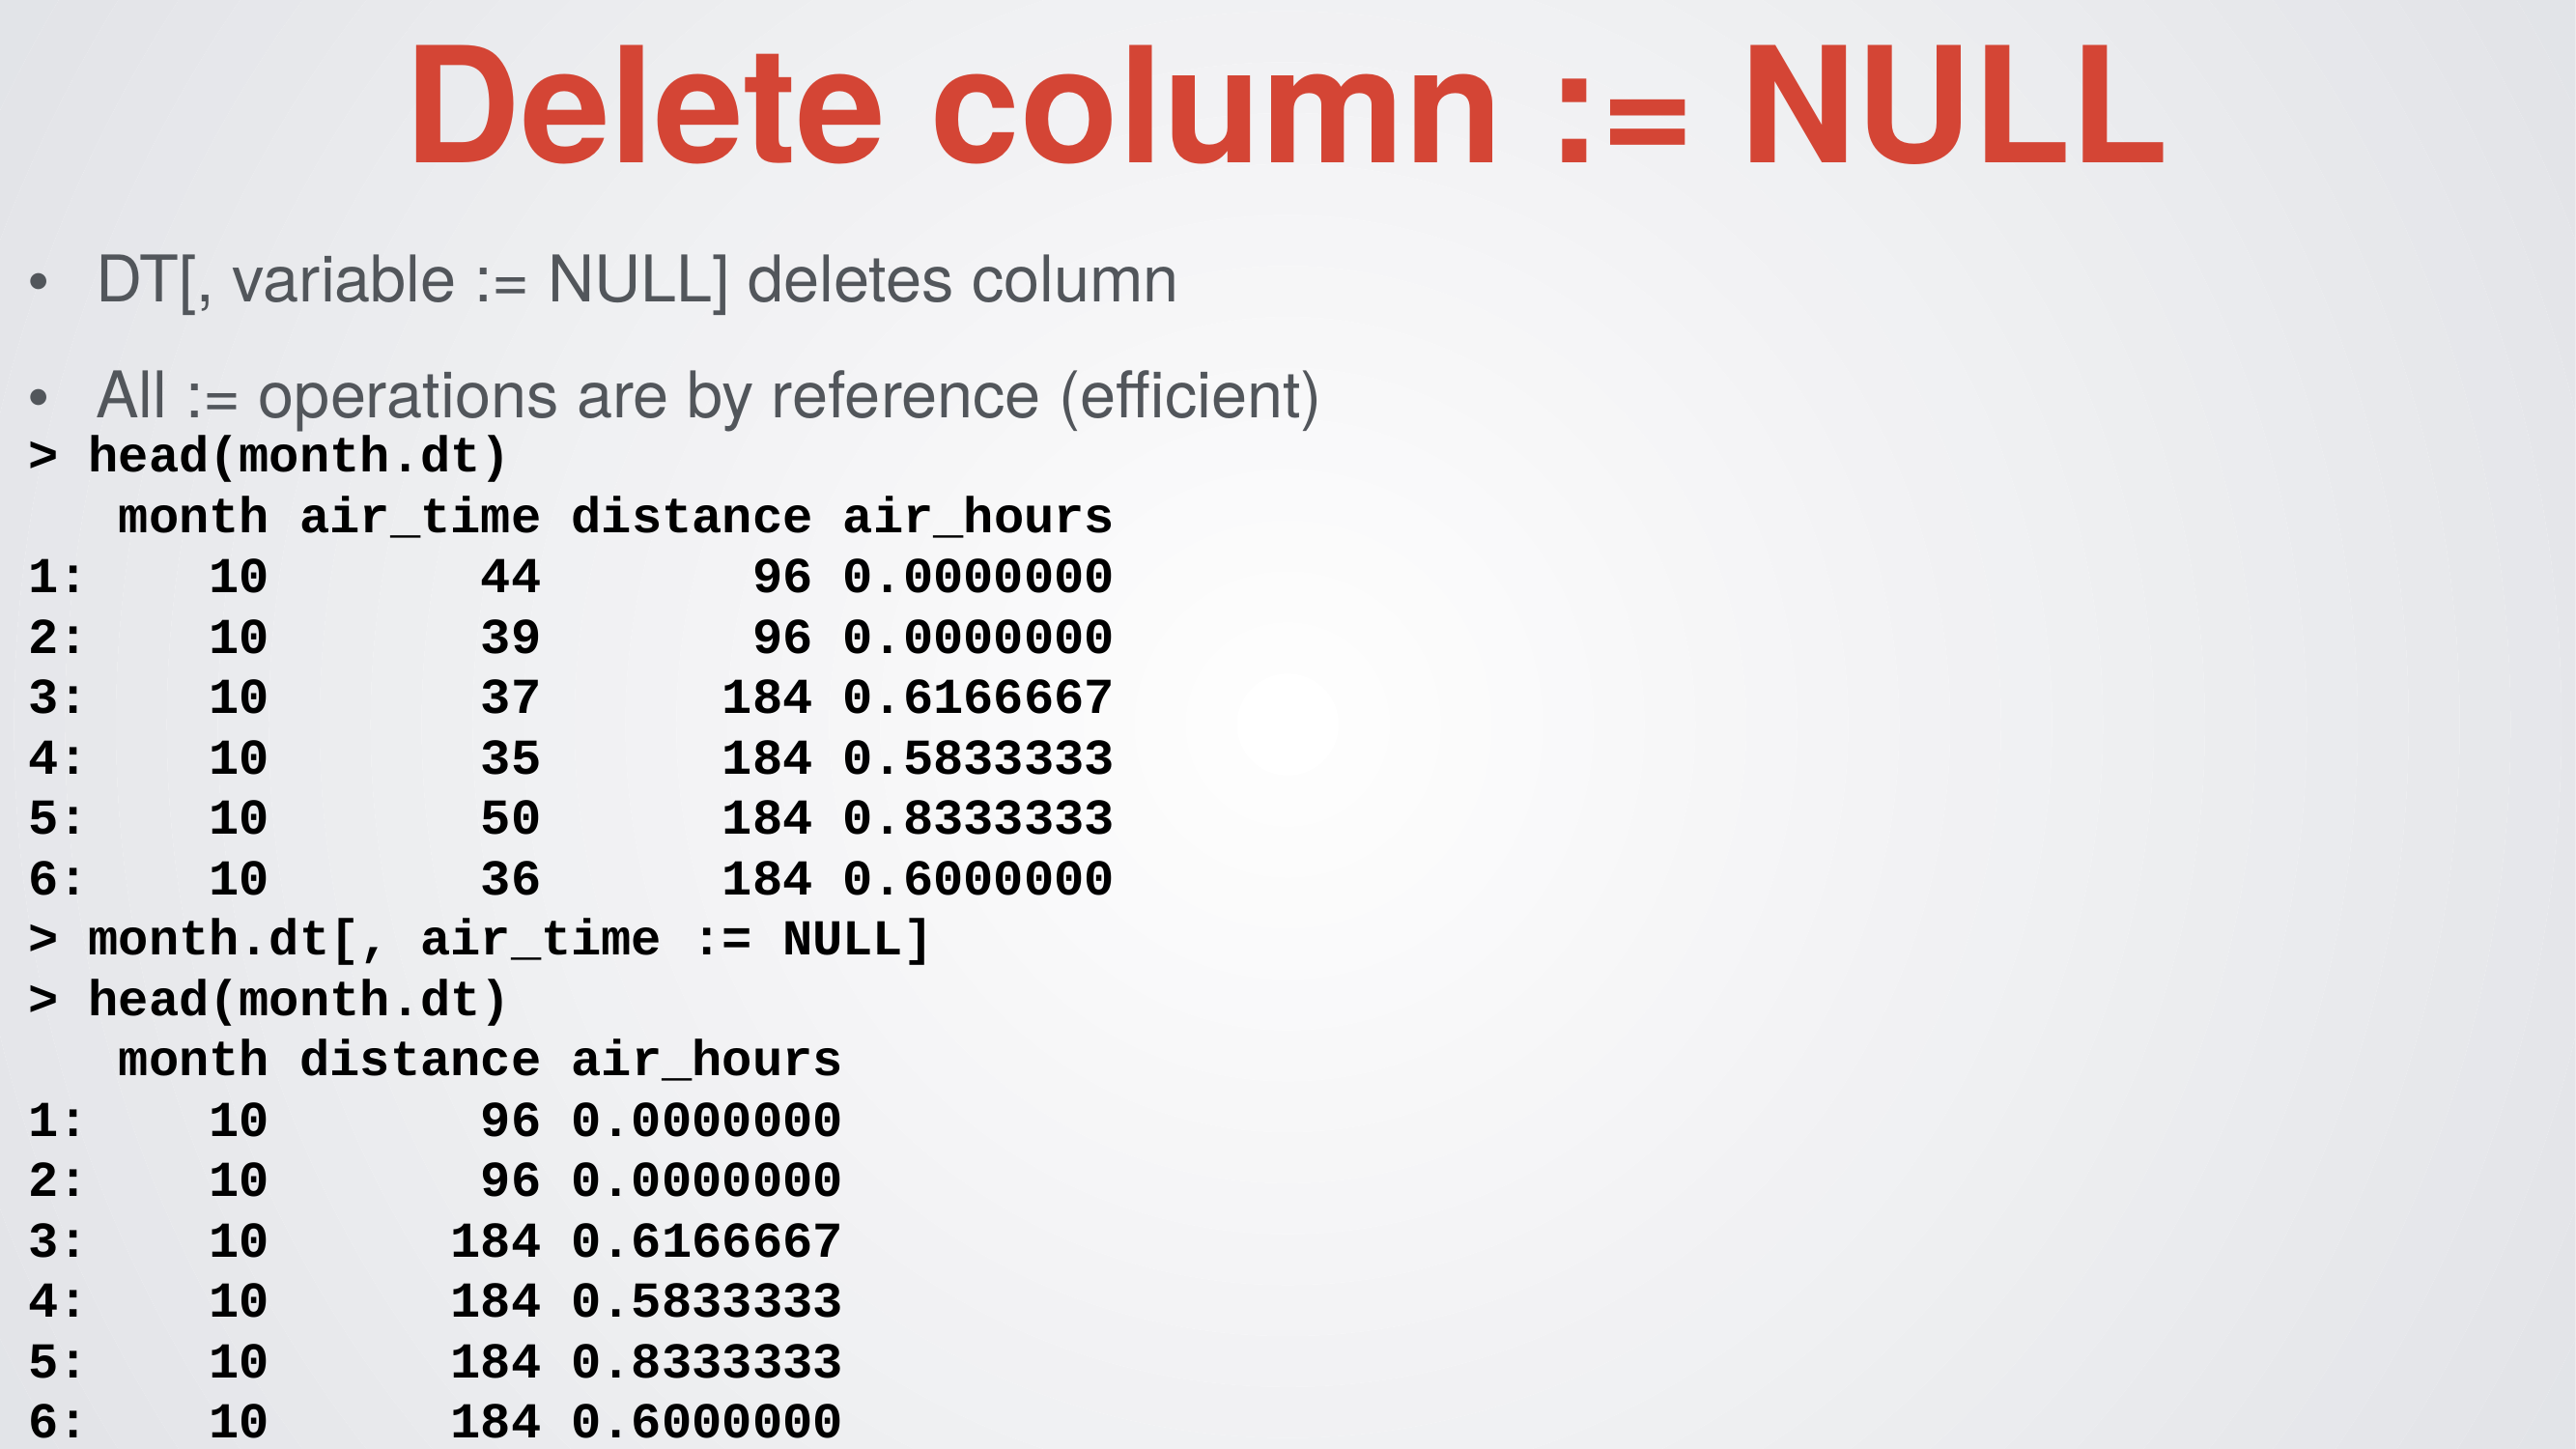

Delete column := NULL
DT[, variable := NULL] deletes column
All := operations are by reference (efficient)
> head(month.dt)
   month air_time distance air_hours
1:    10       44       96 0.0000000
2:    10       39       96 0.0000000
3:    10       37      184 0.6166667
4:    10       35      184 0.5833333
5:    10       50      184 0.8333333
6:    10       36      184 0.6000000
> month.dt[, air_time := NULL]
> head(month.dt)
   month distance air_hours
1:    10       96 0.0000000
2:    10       96 0.0000000
3:    10      184 0.6166667
4:    10      184 0.5833333
5:    10      184 0.8333333
6:    10      184 0.6000000